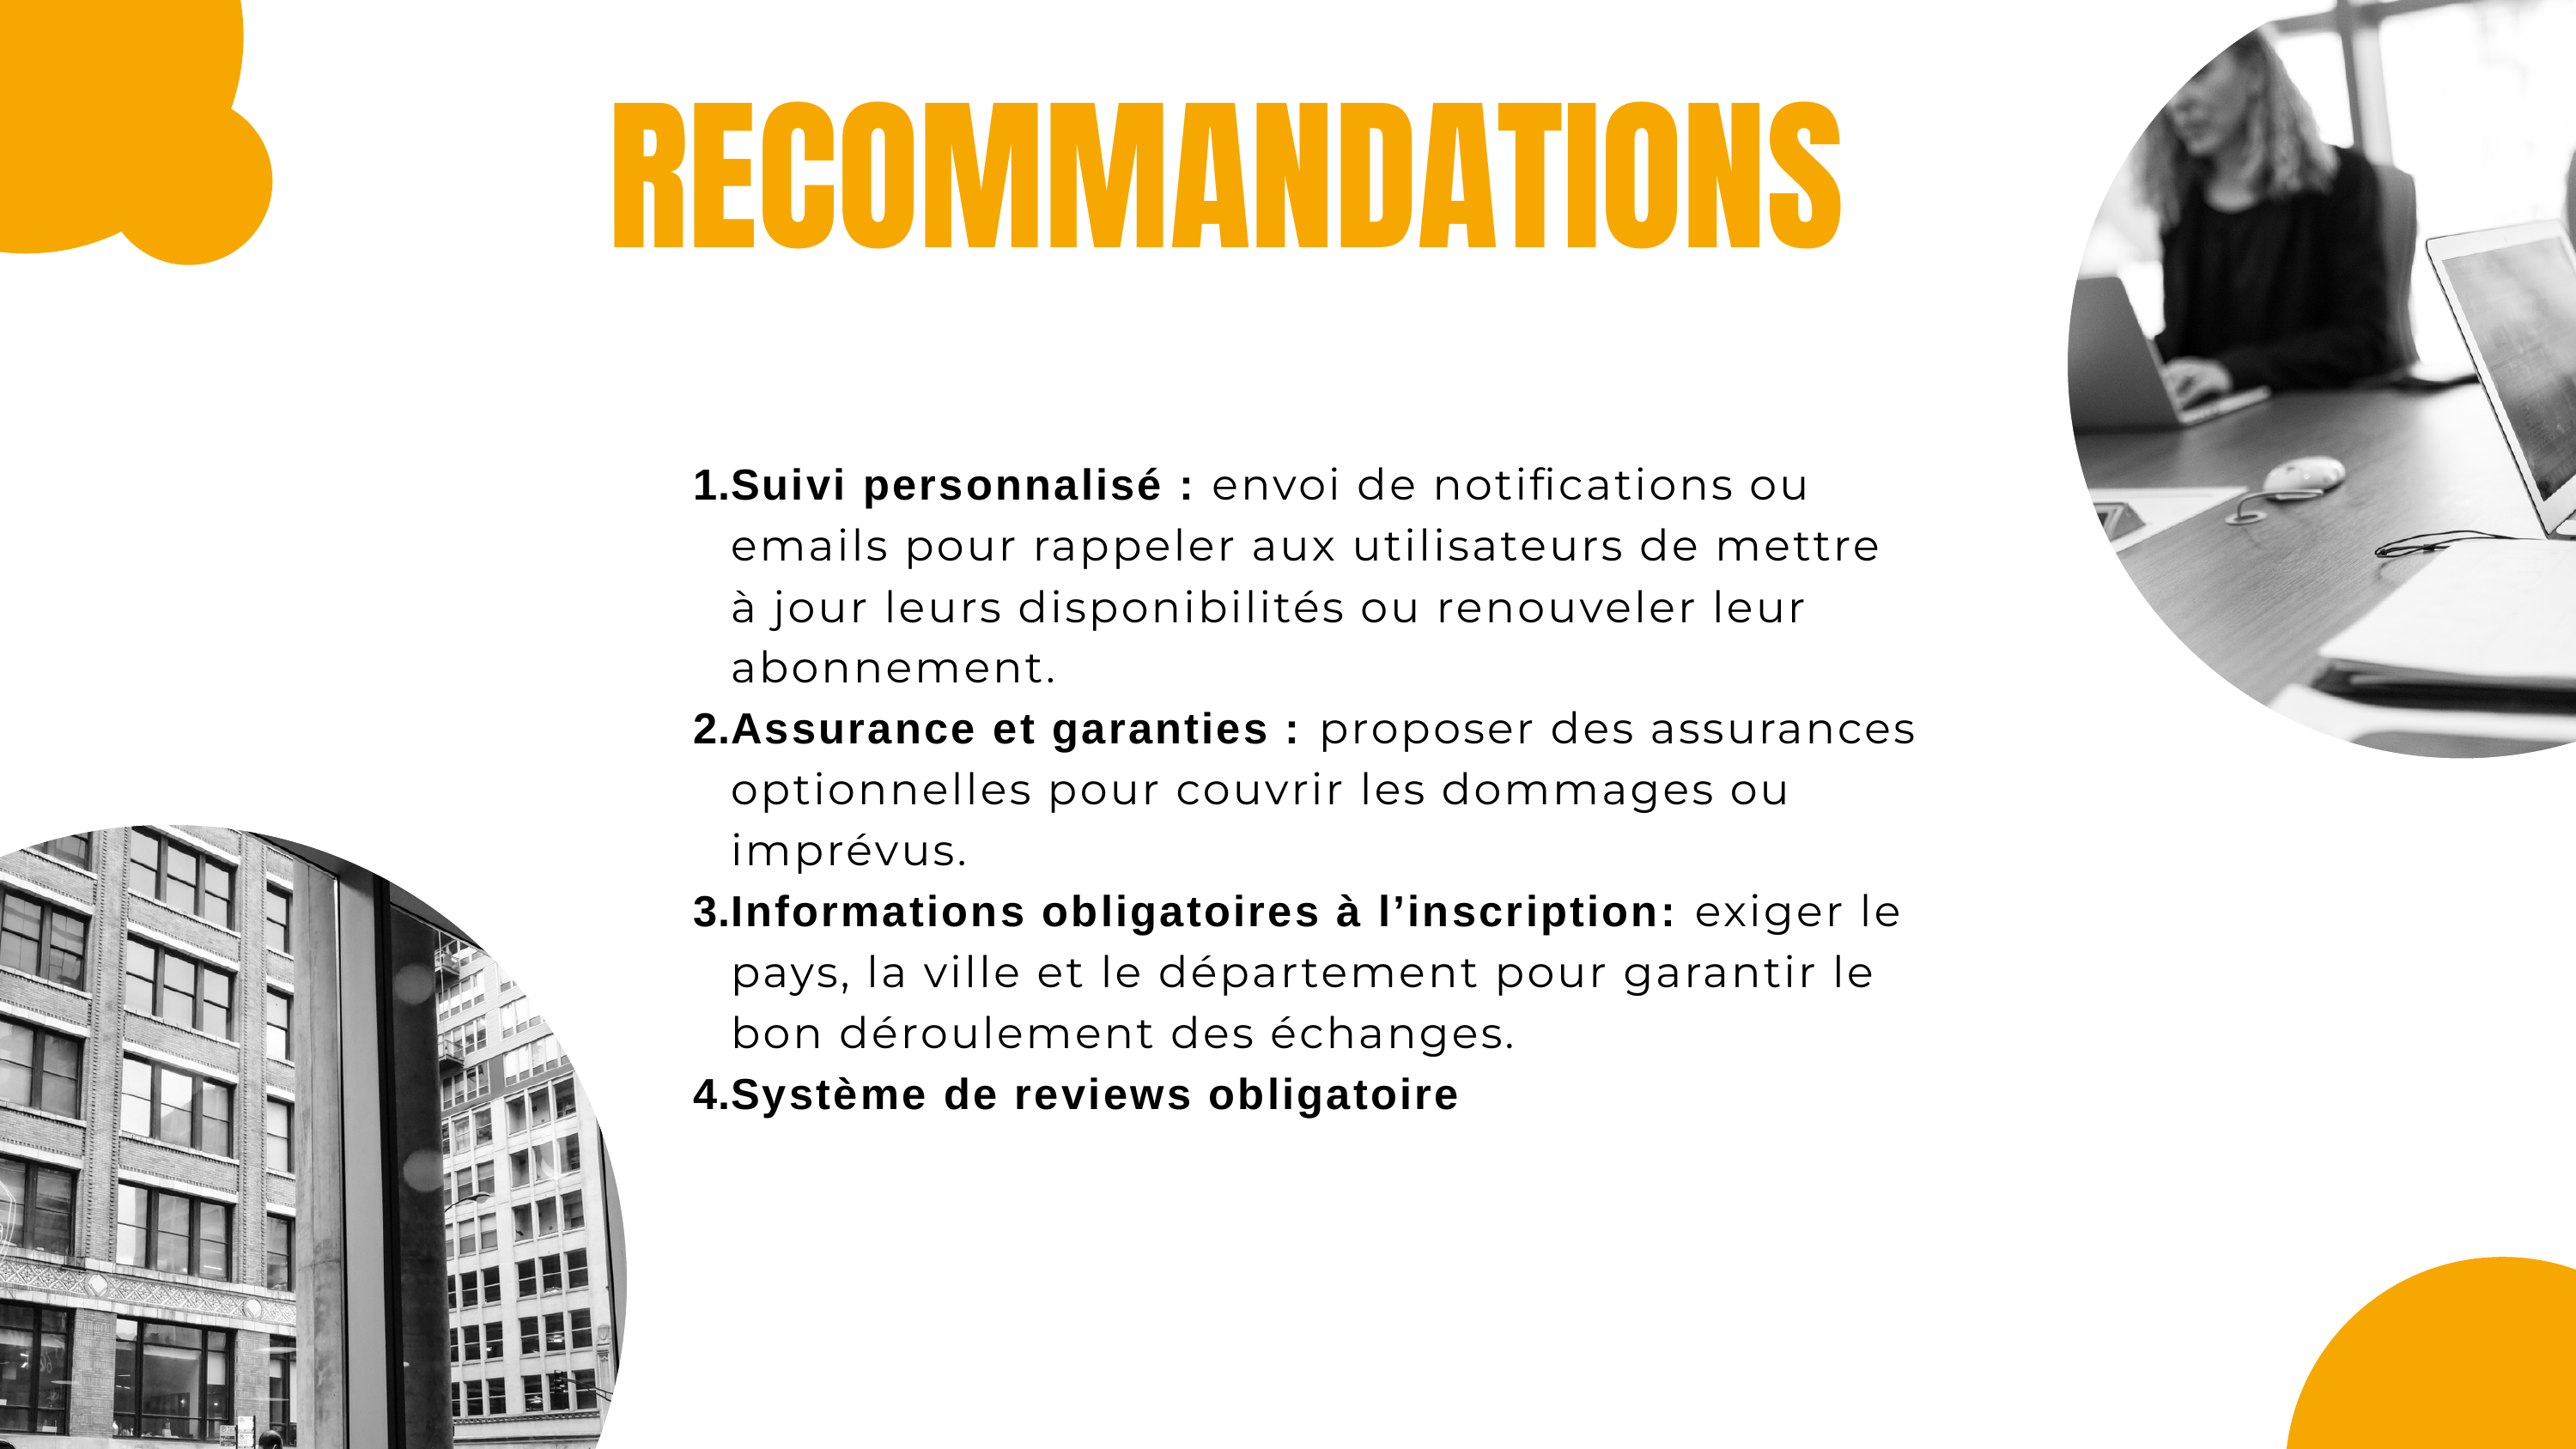

RECOMMANDATIONS

Home
About
Contact

Suivi personnalisé : envoi de notifications ou emails pour rappeler aux utilisateurs de mettre à jour leurs disponibilités ou renouveler leur abonnement.
Assurance et garanties : proposer des assurances optionnelles pour couvrir les dommages ou imprévus.
Informations obligatoires à l’inscription: exiger le pays, la ville et le département pour garantir le bon déroulement des échanges.
Système de reviews obligatoire